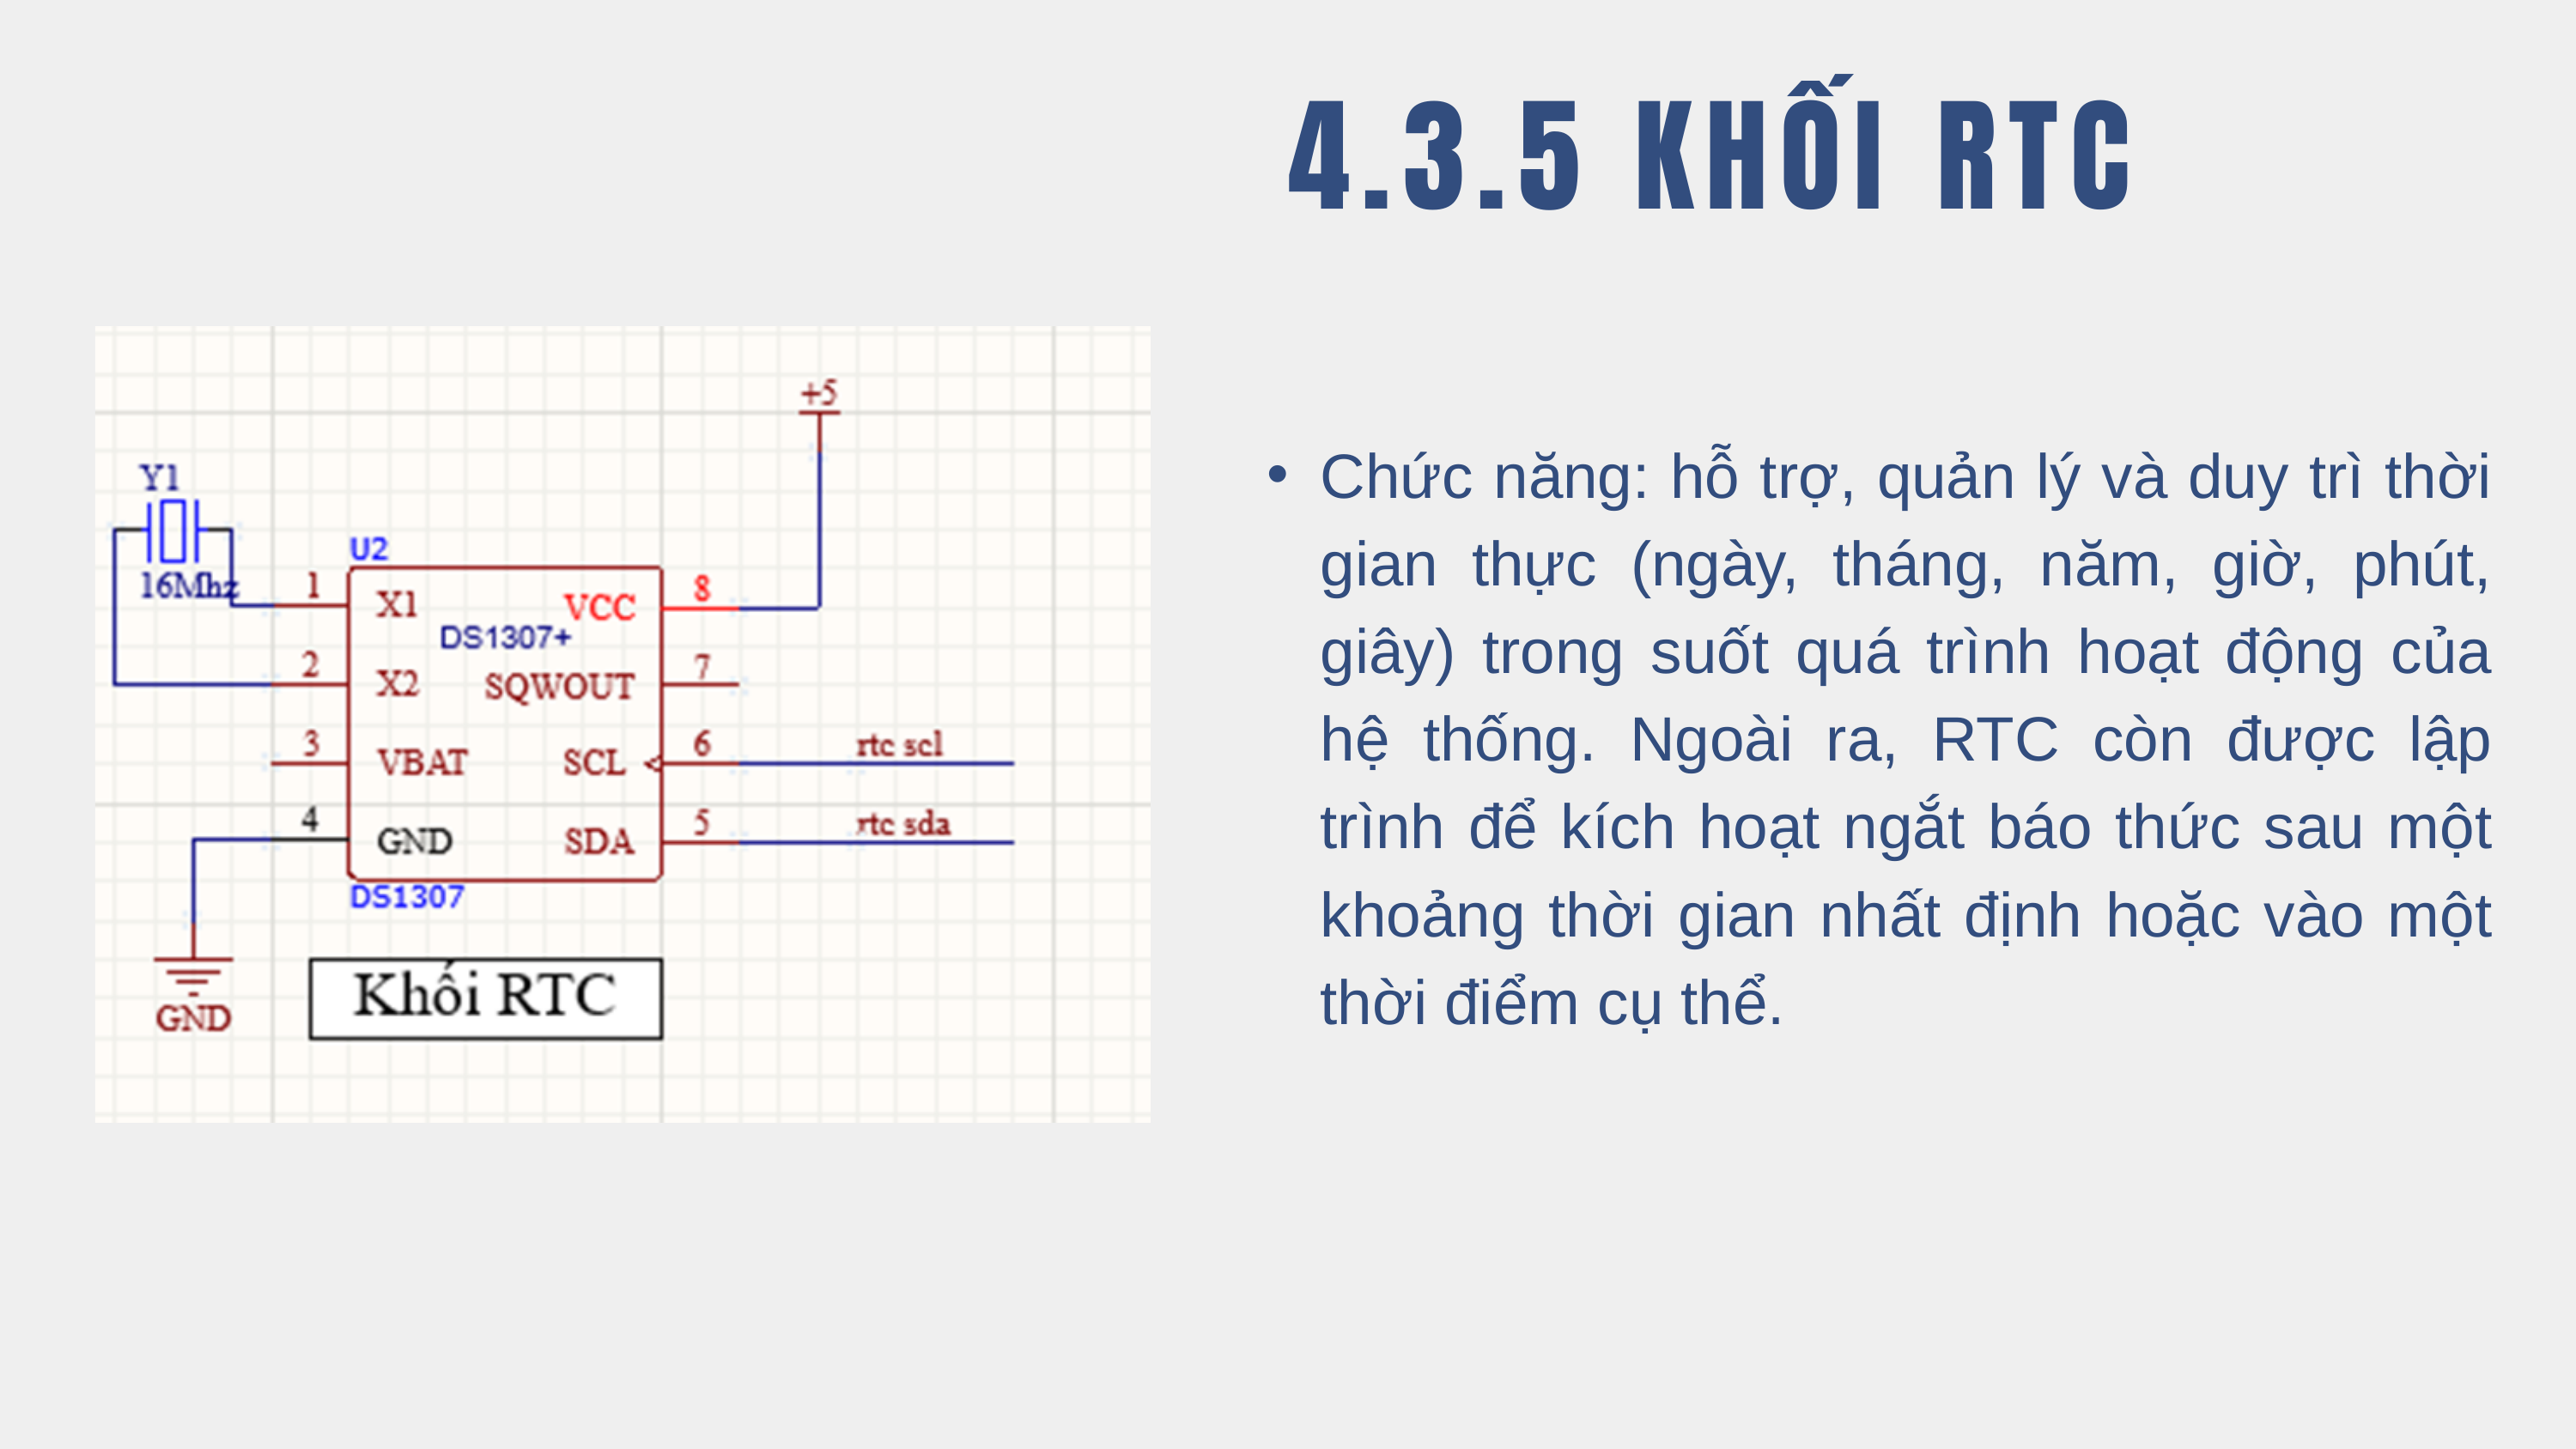

4.3.5 KHỐI RTC

Chức năng: hỗ trợ, quản lý và duy trì thời gian thực (ngày, tháng, năm, giờ, phút, giây) trong suốt quá trình hoạt động của hệ thống. Ngoài ra, RTC còn được lập trình để kích hoạt ngắt báo thức sau một khoảng thời gian nhất định hoặc vào một thời điểm cụ thể.